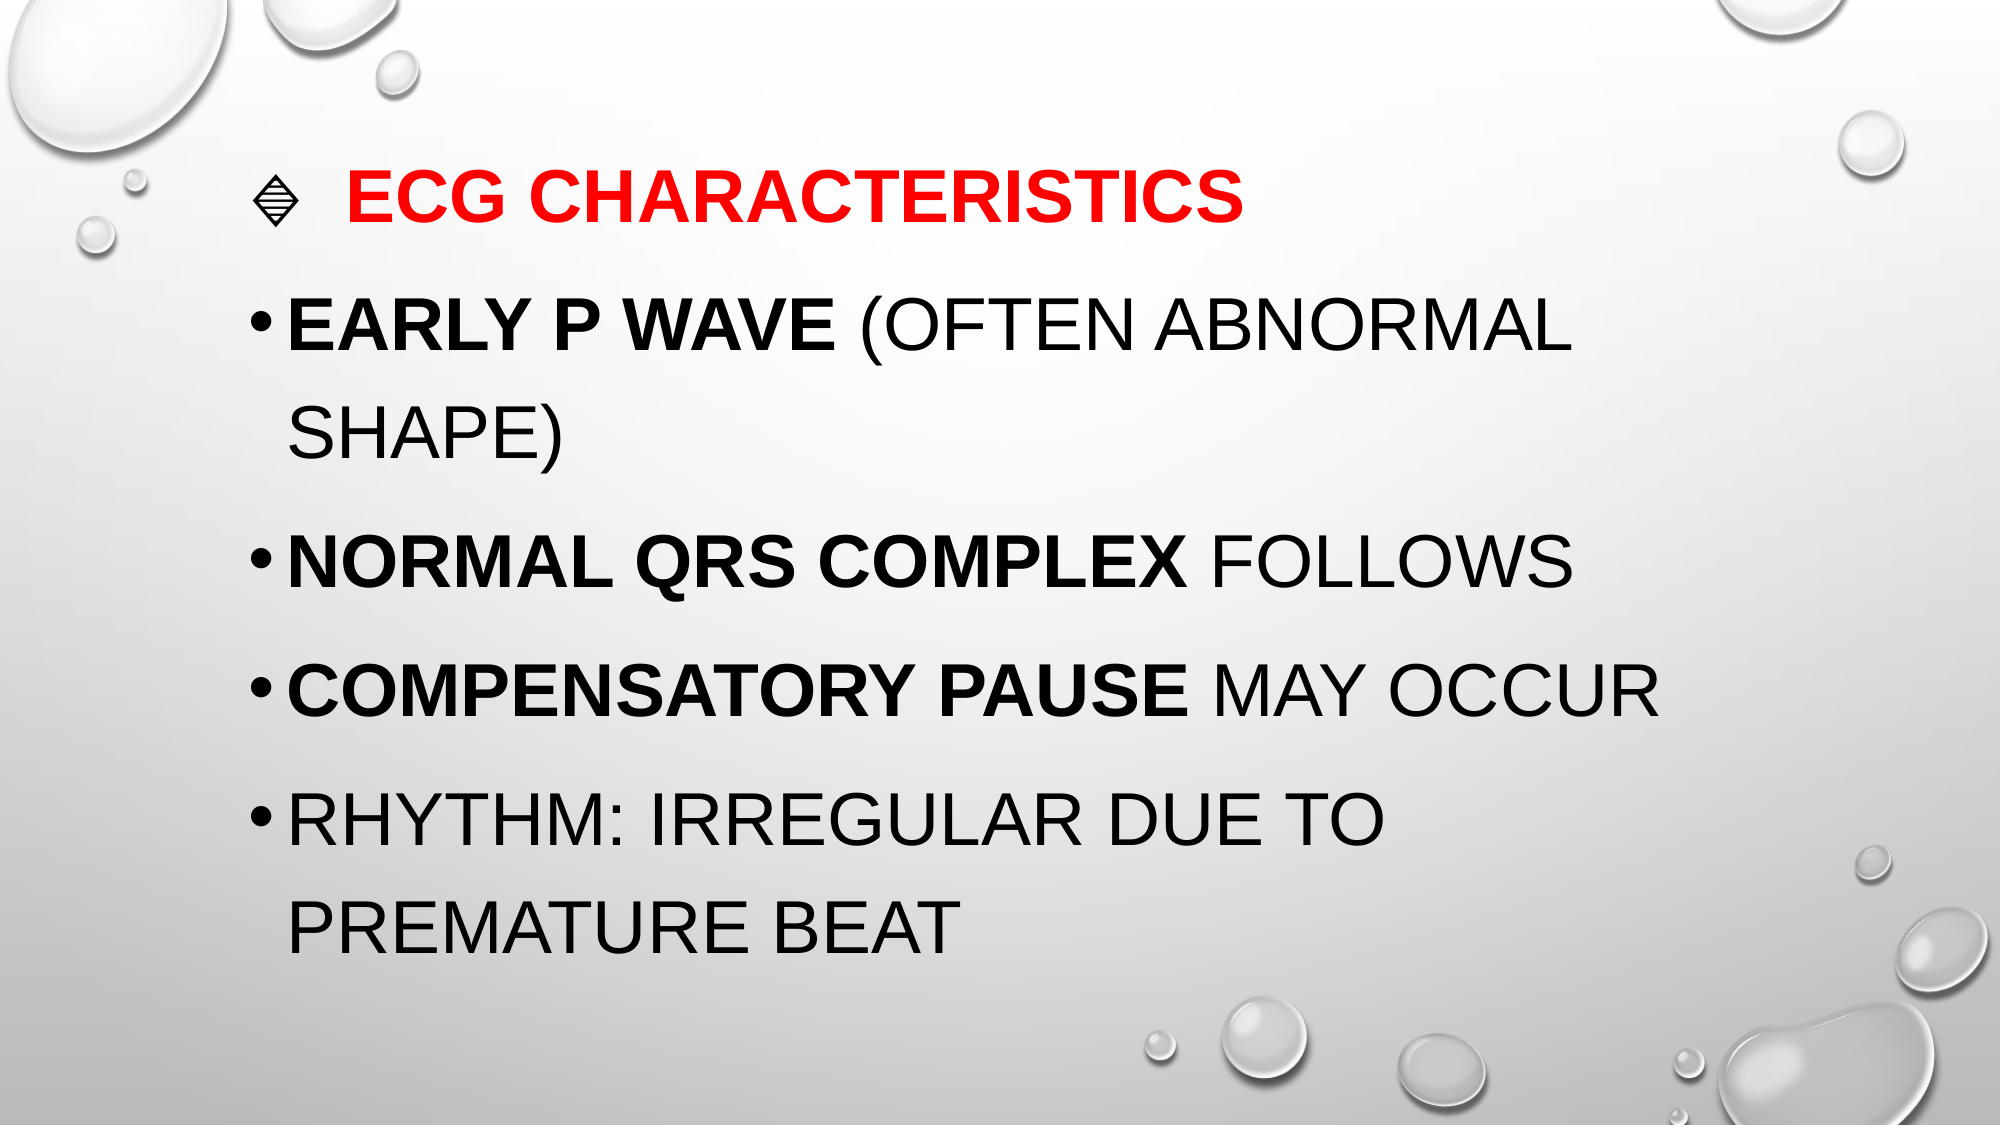

🔹  ECG Characteristics
Early P wave (often abnormal shape)
Normal QRS complex follows
Compensatory pause may occur
Rhythm: Irregular due to premature beat